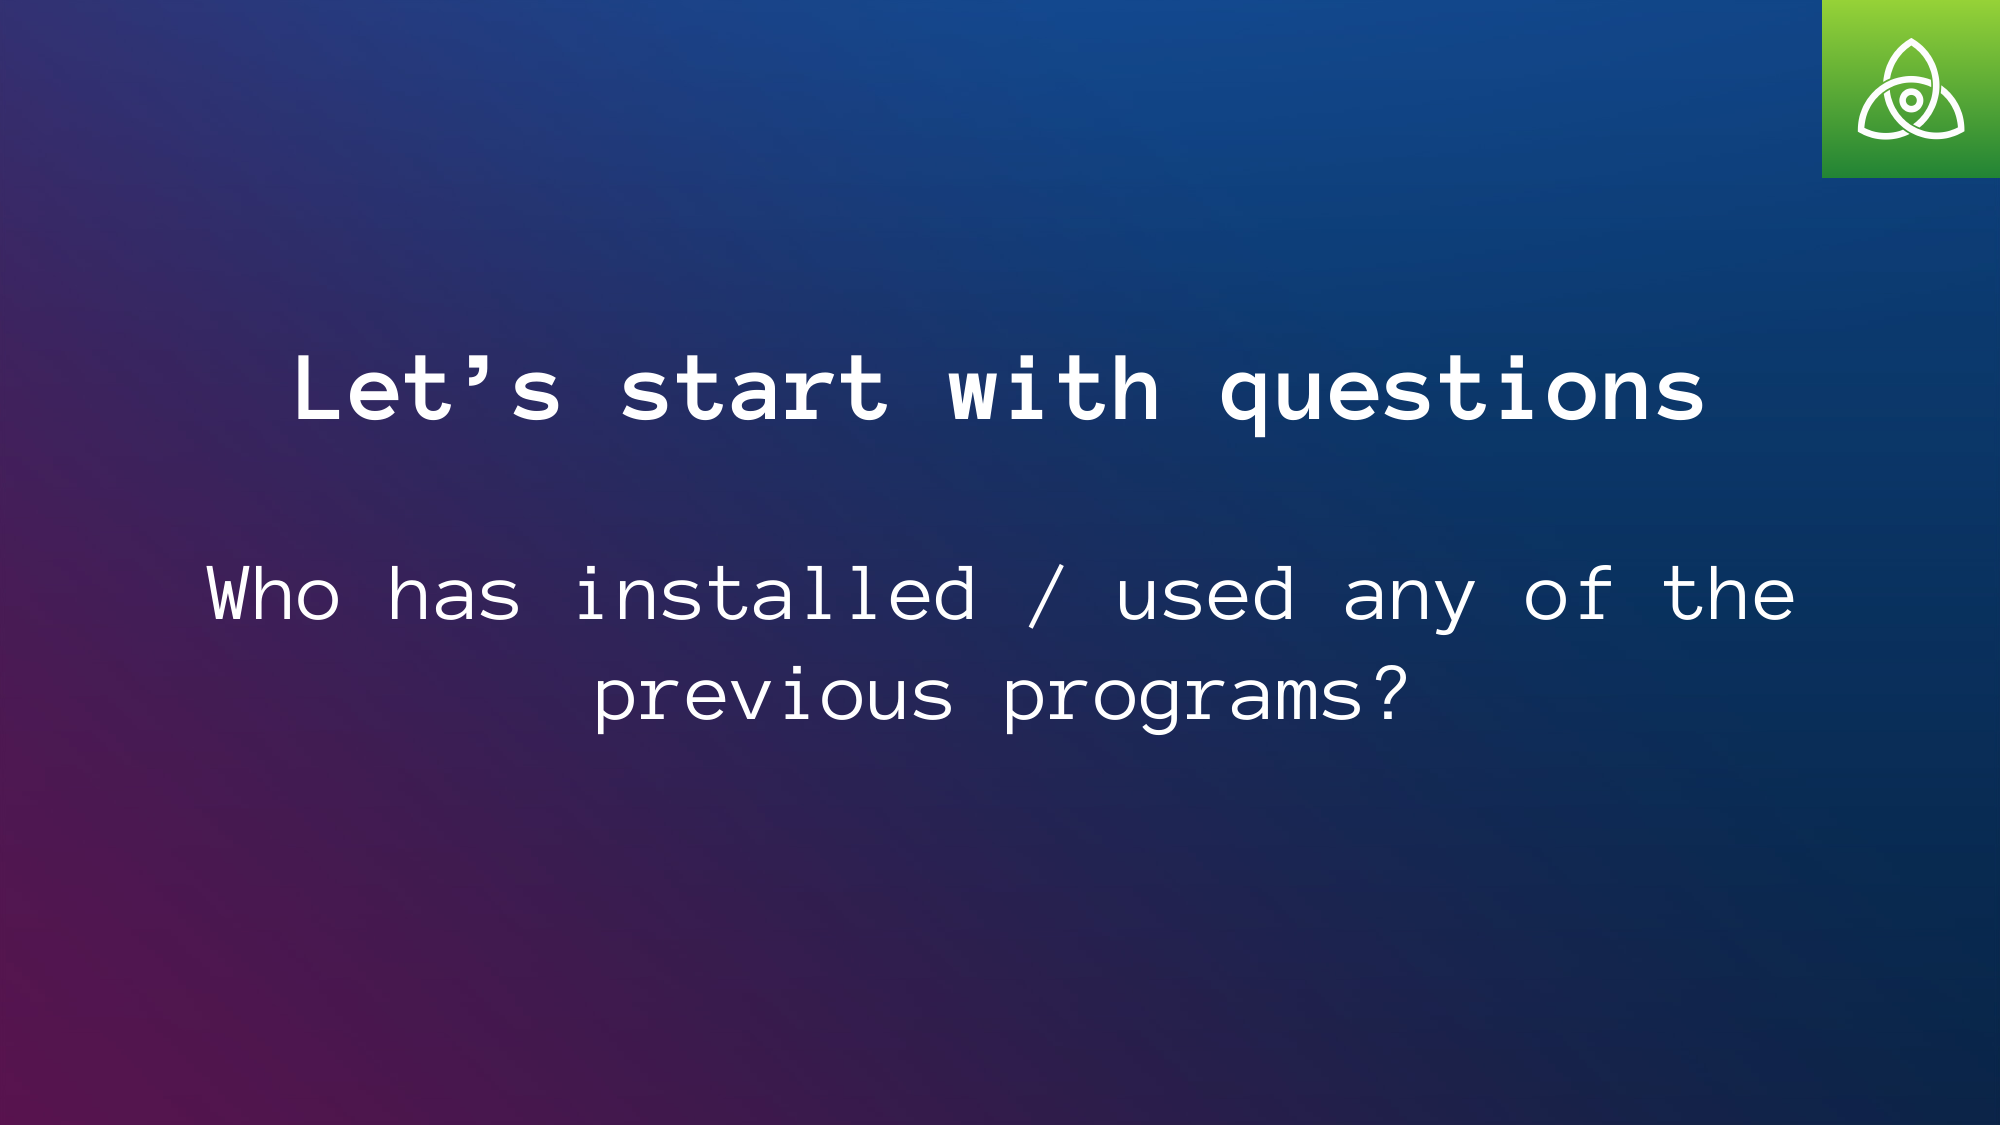

Let’s start with questions
Who has installed / used any of the previous programs?